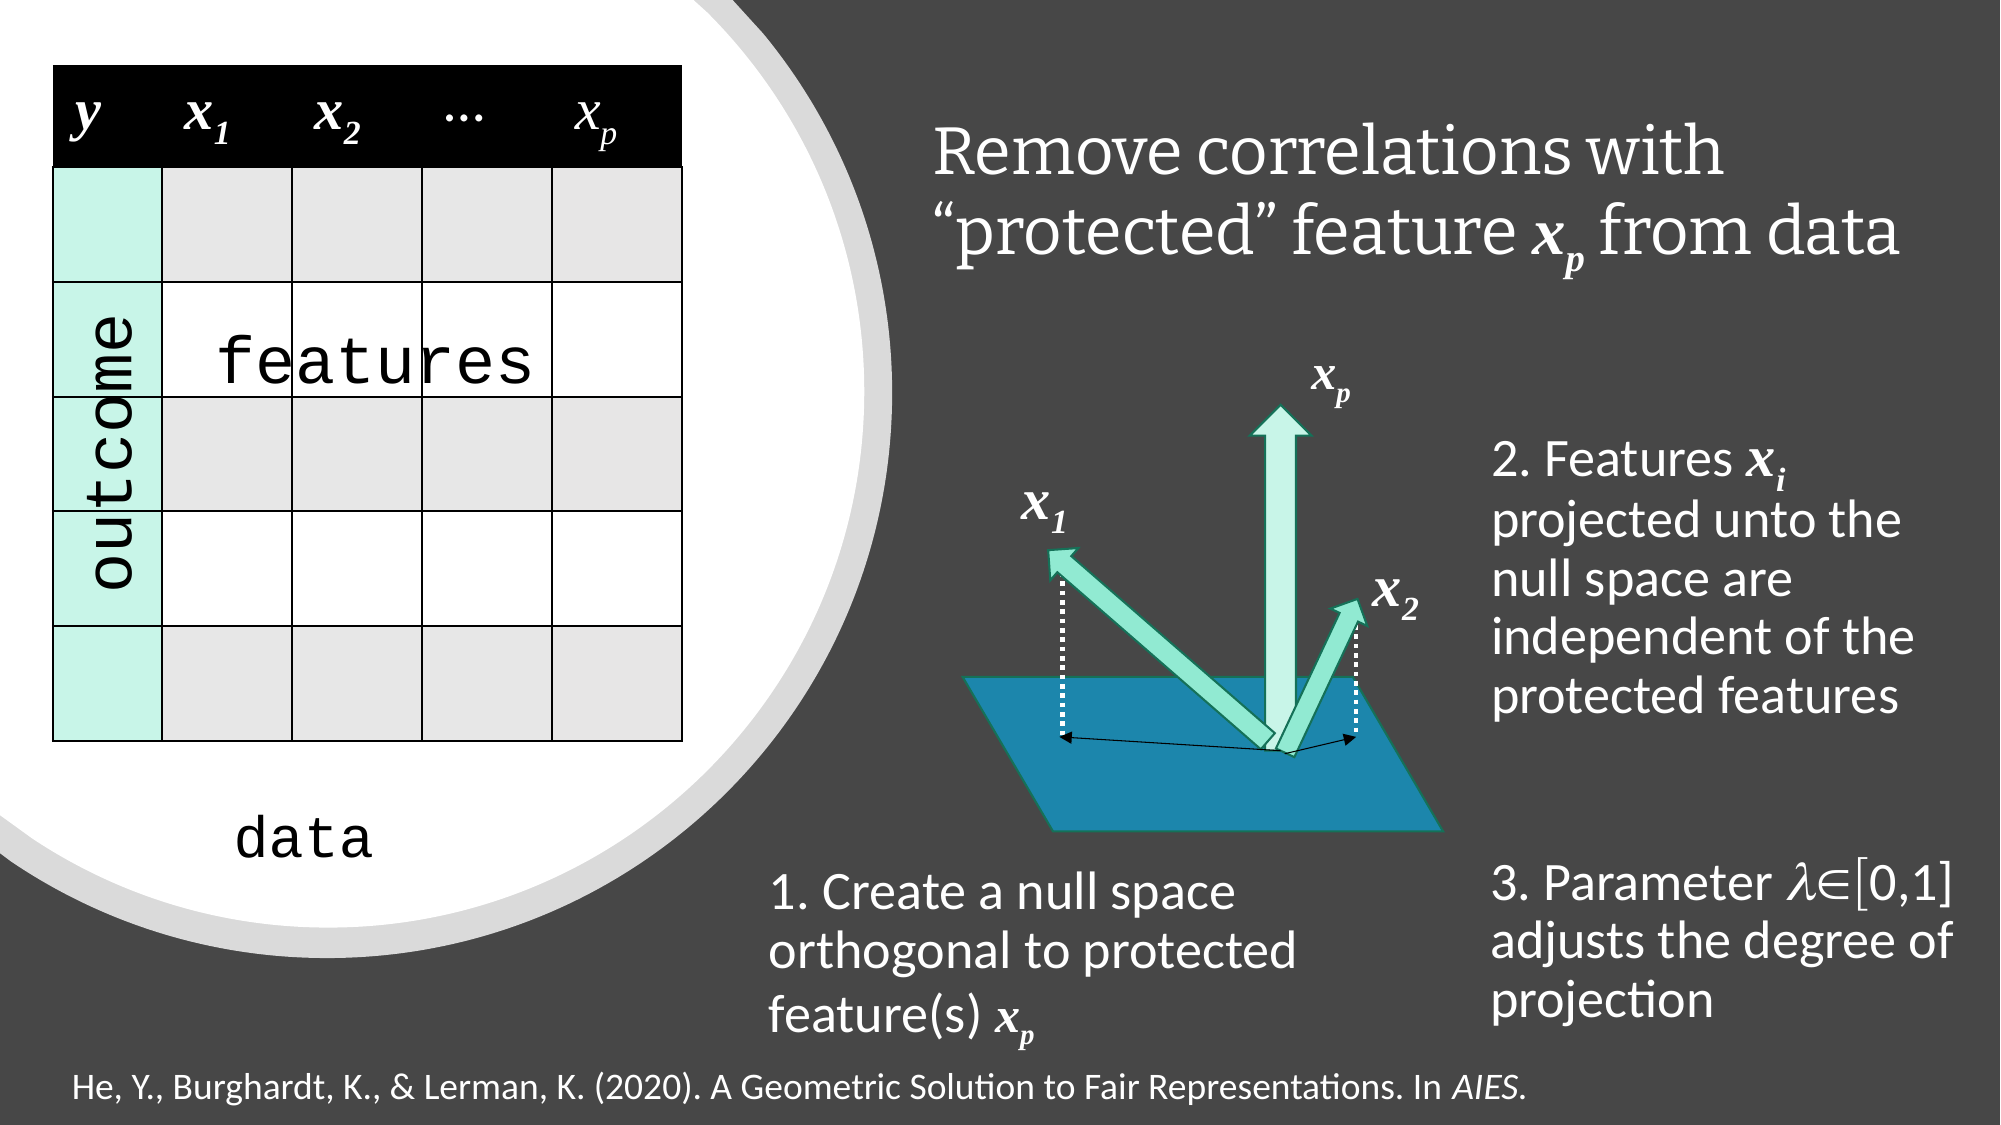

| y | x1 | x2 | … | xp |
| --- | --- | --- | --- | --- |
|  |  |  |  |  |
|  |  |  |  |  |
|  |  |  |  |  |
|  |  |  |  |  |
|  |  |  |  |  |
# Remove correlations with “protected” feature xp from data
features
xp
outcome

2. Features xi projected unto the null space are independent of the protected features
x1

x2

data
3. Parameter λ∈[0,1] adjusts the degree of projection
1. Create a null space orthogonal to protected feature(s) xp

He, Y., Burghardt, K., & Lerman, K. (2020). A Geometric Solution to Fair Representations. In AIES.